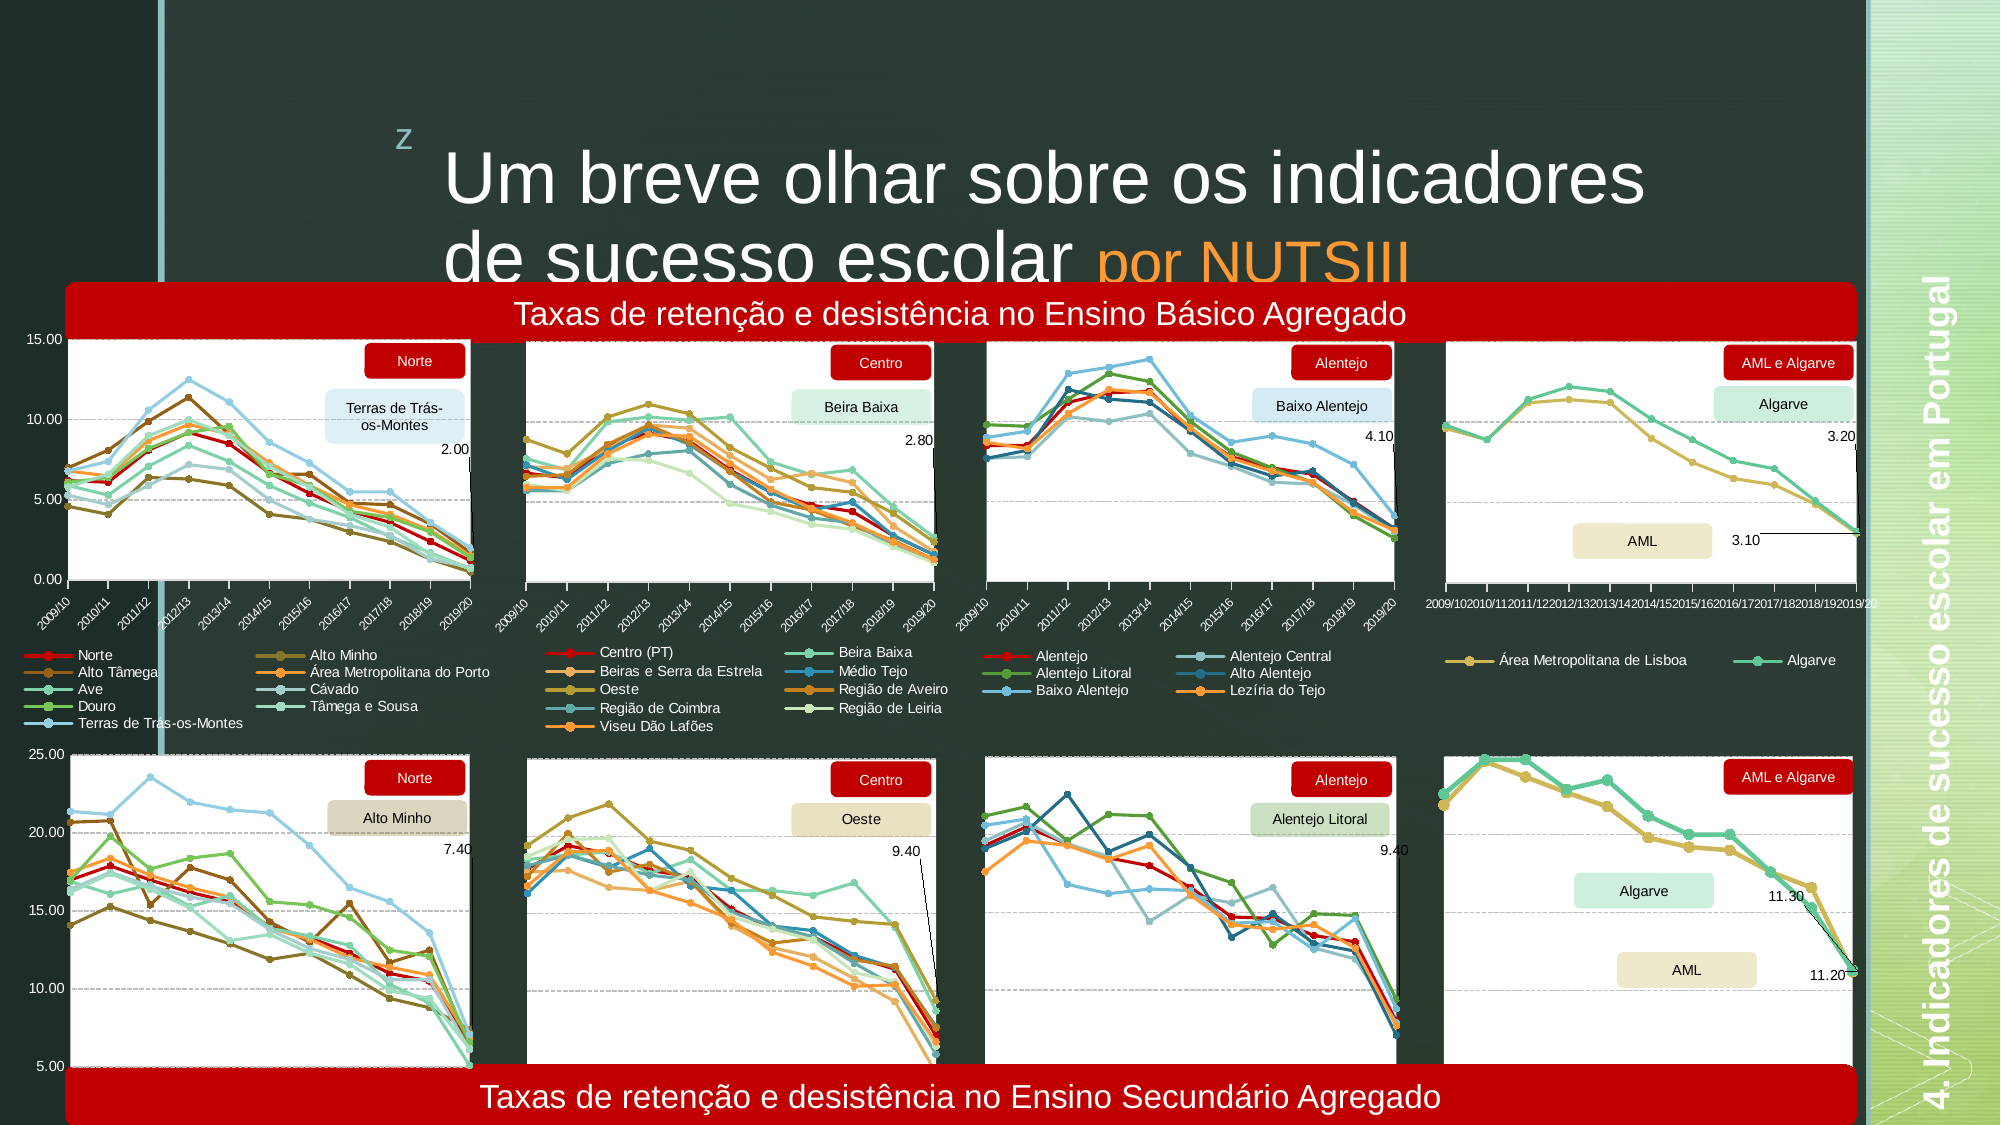

# Um breve olhar sobre os indicadores de sucesso escolar por NUTSIII
Taxas de retenção e desistência no Ensino Básico Agregado

### Chart

| Category | Centro (PT) | Beira Baixa | Beiras e Serra da Estrela | Médio Tejo | Oeste | Região de Aveiro | Região de Coimbra | Região de Leiria | Viseu Dão Lafões |
|---|---|---|---|---|---|---|---|---|---|
| 2009/10 | 6.799999999999997 | 7.700000000000003 | 7.200000000000003 | 7.299999999999997 | 8.900000000000006 | 6.599999999999994 | 5.700000000000003 | 6.099999999999994 | 5.900000000000006 |
| 2010/11 | 6.5 | 7.0 | 7.099999999999994 | 6.400000000000006 | 8.0 | 6.700000000000003 | 5.700000000000003 | 5.700000000000003 | 5.900000000000006 |
| 2011/12 | 8.5 | 10.0 | 8.299999999999997 | 8.200000000000003 | 10.299999999999997 | 8.599999999999994 | 7.400000000000006 | 7.700000000000003 | 8.0 |
| 2012/13 | 9.299999999999997 | 10.299999999999997 | 9.799999999999997 | 9.599999999999994 | 11.099999999999994 | 9.799999999999997 | 8.0 | 7.599999999999994 | 9.200000000000003 |
| 2013/14 | 8.799999999999997 | 10.099999999999994 | 9.599999999999994 | 8.599999999999994 | 10.5 | 8.700000000000003 | 8.200000000000003 | 6.799999999999997 | 9.099999999999994 |
| 2014/15 | 7.0 | 10.299999999999997 | 7.900000000000006 | 6.900000000000006 | 8.400000000000006 | 6.900000000000006 | 6.099999999999994 | 4.900000000000006 | 7.400000000000006 |
| 2015/16 | 5.599999999999994 | 7.5 | 6.400000000000006 | 5.599999999999994 | 7.099999999999994 | 5.0 | 4.799999999999997 | 4.400000000000006 | 5.799999999999997 |
| 2016/17 | 4.8 | 6.7 | 6.8 | 4.5 | 5.9 | 4.5 | 4.0 | 3.6 | 4.6 |
| 2017/18 | 4.4 | 7.0 | 6.2 | 5.0 | 5.6 | 3.5 | 3.7 | 3.3 | 3.7 |
| 2018/19 | 2.9000000000000057 | 4.700000000000003 | 3.5 | 2.9000000000000057 | 4.299999999999997 | 2.5999999999999943 | 2.299999999999997 | 2.200000000000003 | 2.5 |
| 2019/20 | 1.7000000000000028 | 2.799999999999997 | 1.9000000000000057 | 1.7000000000000028 | 2.5 | 1.4000000000000057 | 1.4000000000000057 | 1.2000000000000028 | 1.4000000000000057 |

### Chart

| Category | Alentejo | Alentejo Central | Alentejo Litoral | Alto Alentejo | Baixo Alentejo | Lezíria do Tejo |
|---|---|---|---|---|---|---|
| 2009/10 | 8.5 | 7.700000000000003 | 9.799999999999997 | 7.700000000000003 | 9.0 | 8.700000000000003 |
| 2010/11 | 8.5 | 7.799999999999997 | 9.700000000000003 | 8.200000000000003 | 9.400000000000006 | 8.299999999999997 |
| 2011/12 | 11.200000000000003 | 10.299999999999997 | 11.400000000000006 | 12.0 | 13.0 | 10.5 |
| 2012/13 | 11.799999999999997 | 10.0 | 13.0 | 11.400000000000006 | 13.400000000000006 | 12.0 |
| 2013/14 | 11.900000000000006 | 10.5 | 12.5 | 11.200000000000003 | 13.900000000000006 | 11.799999999999997 |
| 2014/15 | 9.400000000000006 | 8.0 | 10.0 | 9.400000000000006 | 10.400000000000006 | 9.599999999999994 |
| 2015/16 | 7.799999999999997 | 7.200000000000003 | 8.099999999999994 | 7.400000000000006 | 8.700000000000003 | 7.700000000000003 |
| 2016/17 | 7.1 | 6.2 | 7.1 | 6.6 | 9.1 | 6.9 |
| 2017/18 | 6.7 | 6.1 | 6.2 | 6.9 | 8.6 | 6.2 |
| 2018/19 | 5.0 | 4.799999999999997 | 4.099999999999994 | 4.900000000000006 | 7.299999999999997 | 4.299999999999997 |
| 2019/20 | 3.299999999999997 | 3.0999999999999943 | 2.700000000000003 | 3.299999999999997 | 4.099999999999994 | 3.200000000000003 |

### Chart

| Category | Área Metropolitana de Lisboa | Algarve |
|---|---|---|
| 2009/10 | 9.599999999999994 | 9.799999999999997 |
| 2010/11 | 8.900000000000006 | 8.900000000000006 |
| 2011/12 | 11.200000000000003 | 11.400000000000006 |
| 2012/13 | 11.400000000000006 | 12.200000000000003 |
| 2013/14 | 11.200000000000003 | 11.900000000000006 |
| 2014/15 | 9.0 | 10.200000000000003 |
| 2015/16 | 7.5 | 8.900000000000006 |
| 2016/17 | 6.5 | 7.6 |
| 2017/18 | 6.1 | 7.1 |
| 2018/19 | 4.900000000000006 | 5.099999999999994 |
| 2019/20 | 3.0999999999999943 | 3.200000000000003 |

### Chart

| Category | Norte | Alto Minho | Alto Tâmega | Área Metropolitana do Porto | Ave | Cávado | Douro | Tâmega e Sousa | Terras de Trás-os-Montes |
|---|---|---|---|---|---|---|---|---|---|
| 2009/10 | 6.200000000000003 | 4.599999999999994 | 7.0 | 6.799999999999997 | 5.900000000000006 | 5.299999999999997 | 6.099999999999994 | 5.799999999999997 | 6.799999999999997 |
| 2010/11 | 6.099999999999994 | 4.099999999999994 | 8.099999999999994 | 6.5 | 5.299999999999997 | 4.700000000000003 | 6.400000000000006 | 6.599999999999994 | 7.400000000000006 |
| 2011/12 | 8.099999999999994 | 6.400000000000006 | 9.900000000000006 | 8.700000000000003 | 7.099999999999994 | 5.900000000000006 | 8.200000000000003 | 9.0 | 10.599999999999994 |
| 2012/13 | 9.200000000000003 | 6.299999999999997 | 11.400000000000006 | 9.700000000000003 | 8.400000000000006 | 7.200000000000003 | 9.200000000000003 | 10.0 | 12.5 |
| 2013/14 | 8.5 | 5.900000000000006 | 9.099999999999994 | 9.099999999999994 | 7.400000000000006 | 6.900000000000006 | 9.599999999999994 | 9.0 | 11.099999999999994 |
| 2014/15 | 6.700000000000003 | 4.099999999999994 | 6.599999999999994 | 7.299999999999997 | 5.900000000000006 | 5.0 | 6.599999999999994 | 7.099999999999994 | 8.599999999999994 |
| 2015/16 | 5.400000000000006 | 3.799999999999997 | 6.599999999999994 | 5.900000000000006 | 4.799999999999997 | 3.799999999999997 | 5.900000000000006 | 5.799999999999997 | 7.299999999999997 |
| 2016/17 | 4.3 | 3.0 | 4.8 | 4.7 | 3.9 | 3.4 | 4.3 | 4.1 | 5.5 |
| 2017/18 | 3.6 | 2.4 | 4.7 | 4.1 | 2.7 | 2.8 | 3.9 | 3.3 | 5.5 |
| 2018/19 | 2.4000000000000057 | 1.2999999999999972 | 3.5 | 3.0999999999999943 | 1.7000000000000028 | 1.2999999999999972 | 3.0 | 1.5999999999999943 | 3.5999999999999943 |
| 2019/20 | 1.2000000000000028 | 0.5 | 1.7000000000000028 | 1.5 | 0.7000000000000028 | 0.7999999999999972 | 1.4000000000000057 | 0.7000000000000028 | 2.0 |
Norte
Centro
Alentejo
AML e Algarve
Algarve
Baixo Alentejo
Terras de Trás-os-Montes
Beira Baixa
AML
4. Indicadores de sucesso escolar em Portugal

### Chart

| Category | Área Metropolitana de Lisboa | Algarve |
|---|---|---|
| 2009/10 | 21.900000000000006 | 22.599999999999994 |
| 2010/11 | 24.700000000000003 | 24.799999999999997 |
| 2011/12 | 23.700000000000003 | 24.799999999999997 |
| 2012/13 | 22.700000000000003 | 22.900000000000006 |
| 2013/14 | 21.799999999999997 | 23.5 |
| 2014/15 | 19.799999999999997 | 21.200000000000003 |
| 2015/16 | 19.200000000000003 | 20.0 |
| 2016/17 | 19.0 | 20.0 |
| 2017/18 | 17.6 | 17.6 |
| 2018/19 | 16.599999999999994 | 15.299999999999997 |
| 2019/20 | 11.200000000000003 | 11.299999999999997 |

### Chart

| Category | Alentejo | Alentejo Central | Alentejo Litoral | Alto Alentejo | Baixo Alentejo | Lezíria do Tejo |
|---|---|---|---|---|---|---|
| 2009/10 | 19.299999999999997 | 19.599999999999994 | 21.200000000000003 | 19.099999999999994 | 20.599999999999994 | 17.599999999999994 |
| 2010/11 | 20.5 | 20.799999999999997 | 21.799999999999997 | 20.200000000000003 | 21.0 | 19.599999999999994 |
| 2011/12 | 19.400000000000006 | 19.400000000000006 | 19.599999999999994 | 22.599999999999994 | 16.799999999999997 | 19.299999999999997 |
| 2012/13 | 18.5 | 18.599999999999994 | 21.299999999999997 | 18.900000000000006 | 16.200000000000003 | 18.400000000000006 |
| 2013/14 | 18.0 | 14.400000000000006 | 21.200000000000003 | 20.0 | 16.5 | 19.299999999999997 |
| 2014/15 | 16.599999999999994 | 16.099999999999994 | 17.799999999999997 | 17.900000000000006 | 16.400000000000006 | 16.099999999999994 |
| 2015/16 | 14.700000000000003 | 15.599999999999994 | 16.900000000000006 | 13.400000000000006 | 14.299999999999997 | 14.200000000000003 |
| 2016/17 | 14.6 | 16.6 | 12.9 | 14.9 | 14.4 | 13.9 |
| 2017/18 | 13.5 | 12.7 | 14.9 | 13.0 | 12.6 | 14.2 |
| 2018/19 | 13.099999999999994 | 12.0 | 14.799999999999997 | 12.5 | 14.599999999999994 | 12.700000000000003 |
| 2019/20 | 8.0 | 7.900000000000006 | 9.400000000000006 | 7.099999999999994 | 8.799999999999997 | 7.700000000000003 |

### Chart

| Category | Norte | Alto Minho | Alto Tâmega | Área Metropolitana do Porto | Ave | Cávado | Douro | Tâmega e Sousa | Terras de Trás-os-Montes |
|---|---|---|---|---|---|---|---|---|---|
| 2009/10 | 17.0 | 14.099999999999994 | 20.700000000000003 | 17.5 | 16.900000000000006 | 16.400000000000006 | 17.0 | 16.200000000000003 | 21.400000000000006 |
| 2010/11 | 17.900000000000006 | 15.299999999999997 | 20.799999999999997 | 18.400000000000006 | 16.099999999999994 | 17.5 | 19.799999999999997 | 17.400000000000006 | 21.200000000000003 |
| 2011/12 | 17.0 | 14.400000000000006 | 15.400000000000006 | 17.299999999999997 | 16.700000000000003 | 16.599999999999994 | 17.700000000000003 | 16.400000000000006 | 23.599999999999994 |
| 2012/13 | 16.200000000000003 | 13.700000000000003 | 17.799999999999997 | 16.5 | 15.299999999999997 | 15.900000000000006 | 18.400000000000006 | 15.200000000000003 | 22.0 |
| 2013/14 | 15.599999999999994 | 12.900000000000006 | 17.0 | 15.900000000000006 | 16.0 | 15.5 | 18.700000000000003 | 13.099999999999994 | 21.5 |
| 2014/15 | 14.0 | 11.900000000000006 | 14.299999999999997 | 13.900000000000006 | 13.900000000000006 | 13.799999999999997 | 15.599999999999994 | 13.5 | 21.299999999999997 |
| 2015/16 | 13.299999999999997 | 12.299999999999997 | 13.0 | 13.200000000000003 | 13.400000000000006 | 12.599999999999994 | 15.400000000000006 | 12.299999999999997 | 19.200000000000003 |
| 2016/17 | 12.3 | 10.9 | 15.5 | 12.0 | 12.8 | 11.9 | 14.6 | 11.6 | 16.5 |
| 2017/18 | 11.0 | 9.4 | 11.7 | 11.4 | 10.3 | 10.6 | 12.5 | 9.9 | 15.6 |
| 2018/19 | 10.5 | 8.799999999999997 | 12.5 | 10.900000000000006 | 9.099999999999994 | 10.599999999999994 | 12.099999999999994 | 9.400000000000006 | 13.599999999999994 |
| 2019/20 | 6.5 | 7.400000000000006 | 6.299999999999997 | 6.799999999999997 | 5.099999999999994 | 6.099999999999994 | 6.599999999999994 | 6.200000000000003 | 7.099999999999994 |

### Chart

| Category | Centro (PT) | Beira Baixa | Beiras e Serra da Estrela | Médio Tejo | Oeste | Região de Aveiro | Região de Coimbra | Região de Leiria | Viseu Dão Lafões |
|---|---|---|---|---|---|---|---|---|---|
| 2009/10 | 17.900000000000006 | 18.5 | 17.700000000000003 | 16.299999999999997 | 19.400000000000006 | 17.400000000000006 | 18.099999999999994 | 18.700000000000003 | 16.799999999999997 |
| 2010/11 | 19.400000000000006 | 18.799999999999997 | 17.799999999999997 | 18.799999999999997 | 21.200000000000003 | 20.200000000000003 | 18.799999999999997 | 19.799999999999997 | 19.0 |
| 2011/12 | 18.900000000000006 | 19.0 | 16.700000000000003 | 18.0 | 22.099999999999994 | 17.700000000000003 | 18.099999999999994 | 19.900000000000006 | 19.099999999999994 |
| 2012/13 | 17.799999999999997 | 17.599999999999994 | 16.5 | 19.200000000000003 | 19.700000000000003 | 18.200000000000003 | 17.5 | 16.5 | 16.5 |
| 2013/14 | 17.400000000000006 | 18.5 | 17.099999999999994 | 16.799999999999997 | 19.099999999999994 | 17.099999999999994 | 17.200000000000003 | 17.700000000000003 | 15.700000000000003 |
| 2014/15 | 15.299999999999997 | 16.5 | 14.200000000000003 | 16.5 | 17.299999999999997 | 14.400000000000006 | 15.099999999999994 | 14.799999999999997 | 14.599999999999994 |
| 2015/16 | 14.0 | 16.5 | 12.799999999999997 | 14.200000000000003 | 16.200000000000003 | 13.099999999999994 | 14.200000000000003 | 14.0 | 12.5 |
| 2016/17 | 13.5 | 16.2 | 12.2 | 13.9 | 14.8 | 13.4 | 13.5 | 13.3 | 11.6 |
| 2017/18 | 12.2 | 17.0 | 10.8 | 12.3 | 14.5 | 12.0 | 11.8 | 11.2 | 10.3 |
| 2018/19 | 11.400000000000006 | 14.099999999999994 | 9.299999999999997 | 11.5 | 14.299999999999997 | 11.599999999999994 | 10.299999999999997 | 10.599999999999994 | 10.400000000000006 |
| 2019/20 | 7.099999999999994 | 8.700000000000003 | 4.700000000000003 | 7.700000000000003 | 9.400000000000006 | 7.599999999999994 | 5.900000000000006 | 6.400000000000006 | 6.700000000000003 |
Taxas de retenção e desistência no Ensino Secundário Agregado
AML e Algarve
Norte
Centro
Alentejo
Alto Minho
Algarve
AML